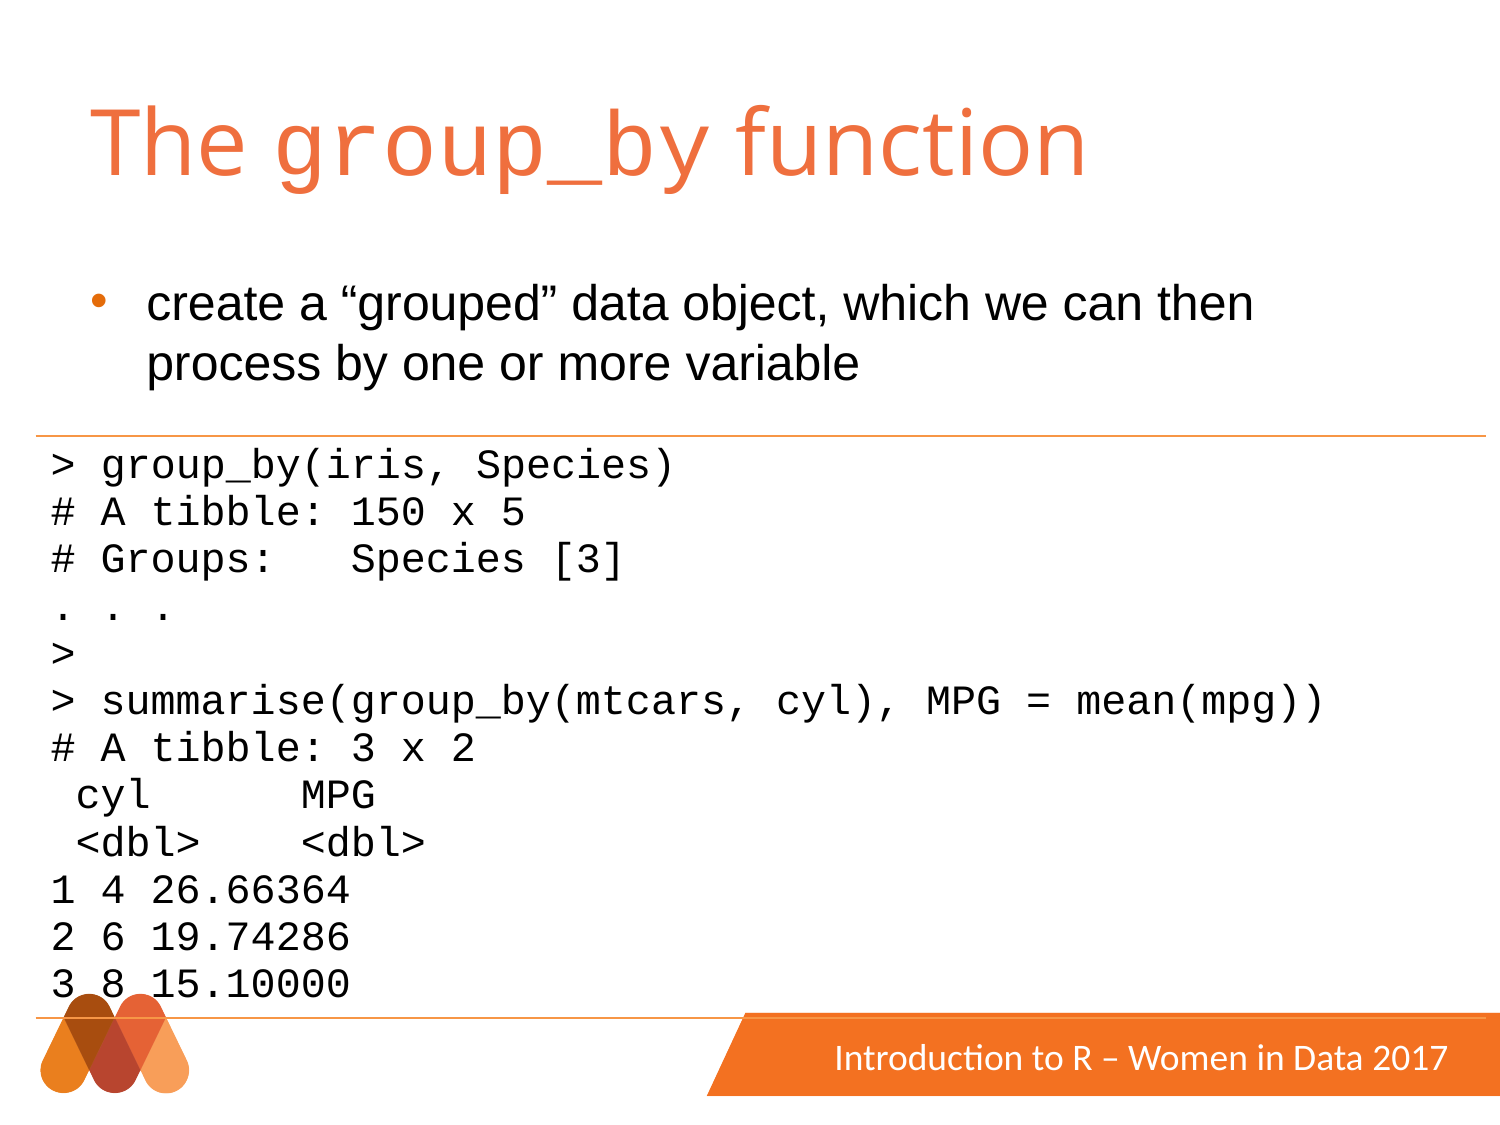

# The group_by function
create a “grouped” data object, which we can then process by one or more variable

| > group\_by(iris, Species) # A tibble: 150 x 5 # Groups: Species [3] . . . > > summarise(group\_by(mtcars, cyl), MPG = mean(mpg)) # A tibble: 3 x 2 cyl MPG <dbl> <dbl> 1 4 26.66364 2 6 19.74286 3 8 15.10000 |
| --- |
Introduction to R – Women in Data 2017